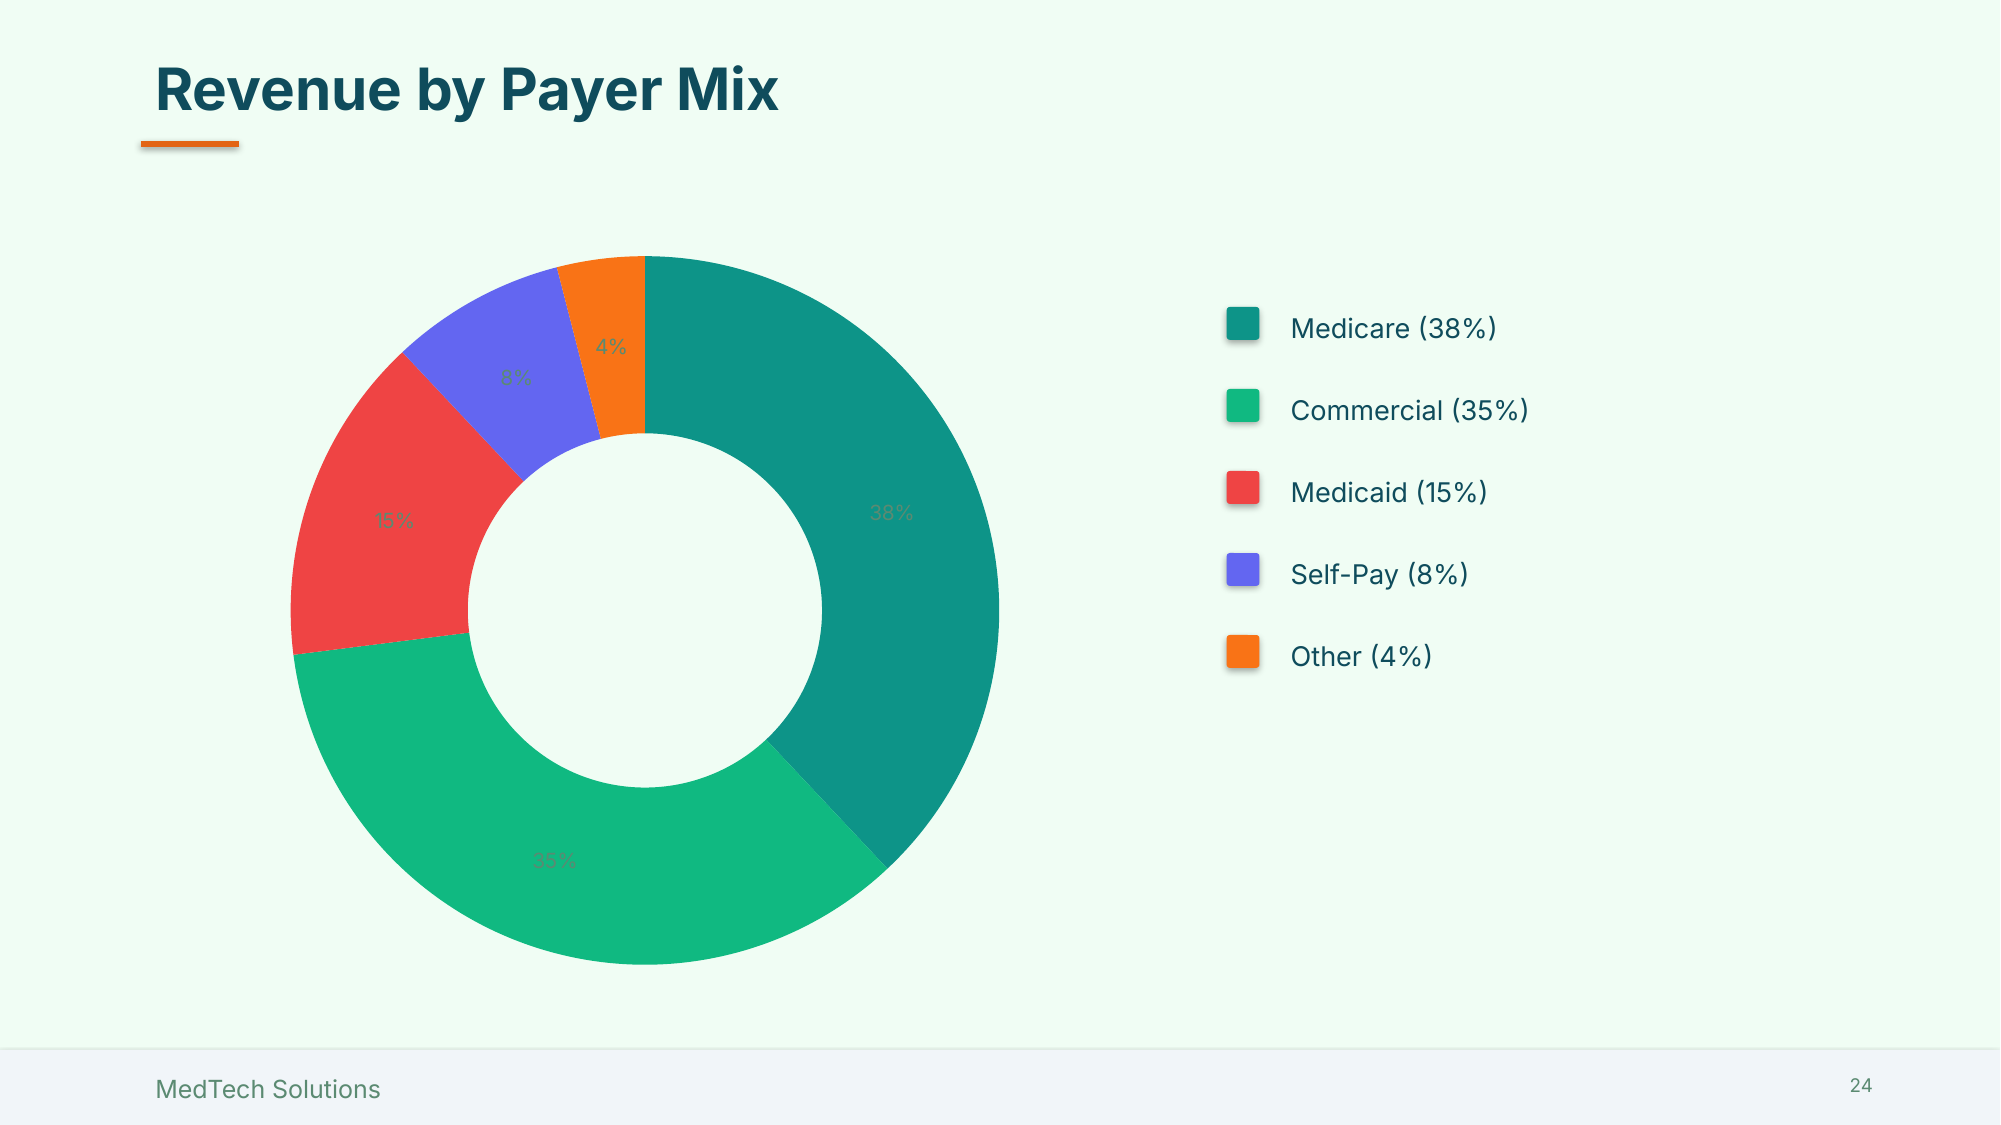

Revenue by Payer Mix

### Chart

| Category | Share |
|---|---|
| Medicare | 38.0 |
| Commercial | 35.0 |
| Medicaid | 15.0 |
| Self-Pay | 8.0 |
| Other | 4.0 |
Medicare (38%)

Commercial (35%)

Medicaid (15%)

Self-Pay (8%)

Other (4%)

MedTech Solutions
24